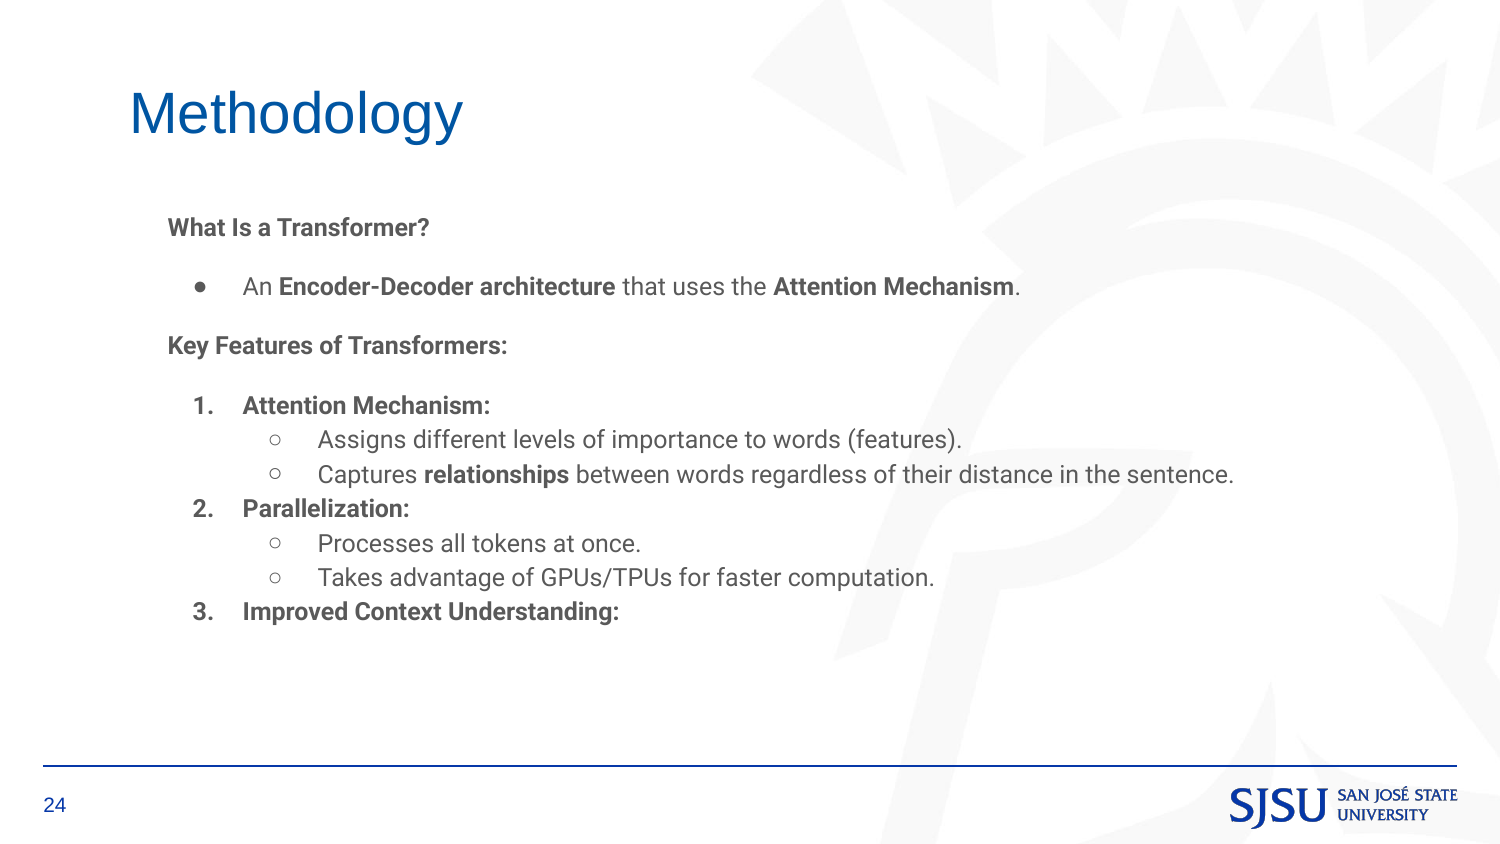

Methodology
What Is a Transformer?
An Encoder-Decoder architecture that uses the Attention Mechanism.
Key Features of Transformers:
Attention Mechanism:
Assigns different levels of importance to words (features).
Captures relationships between words regardless of their distance in the sentence.
Parallelization:
Processes all tokens at once.
Takes advantage of GPUs/TPUs for faster computation.
Improved Context Understanding:

24